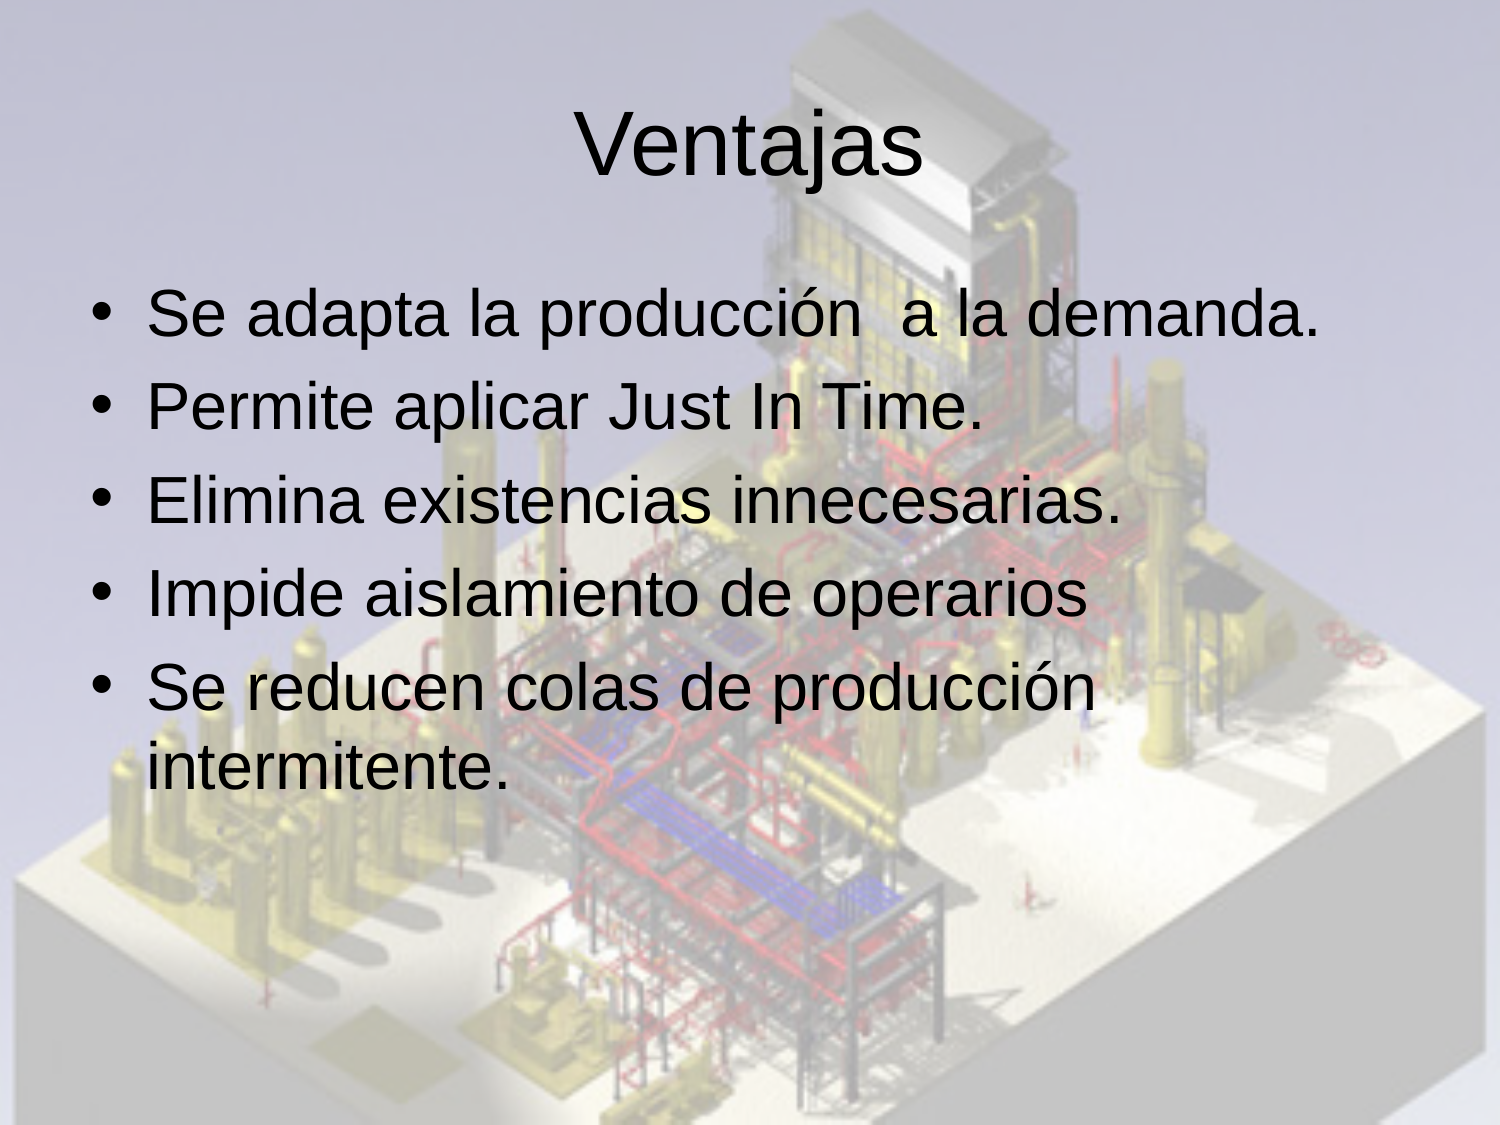

# Ventajas
Se adapta la producción  a la demanda.
Permite aplicar Just In Time.
Elimina existencias innecesarias.
Impide aislamiento de operarios
Se reducen colas de producción intermitente.